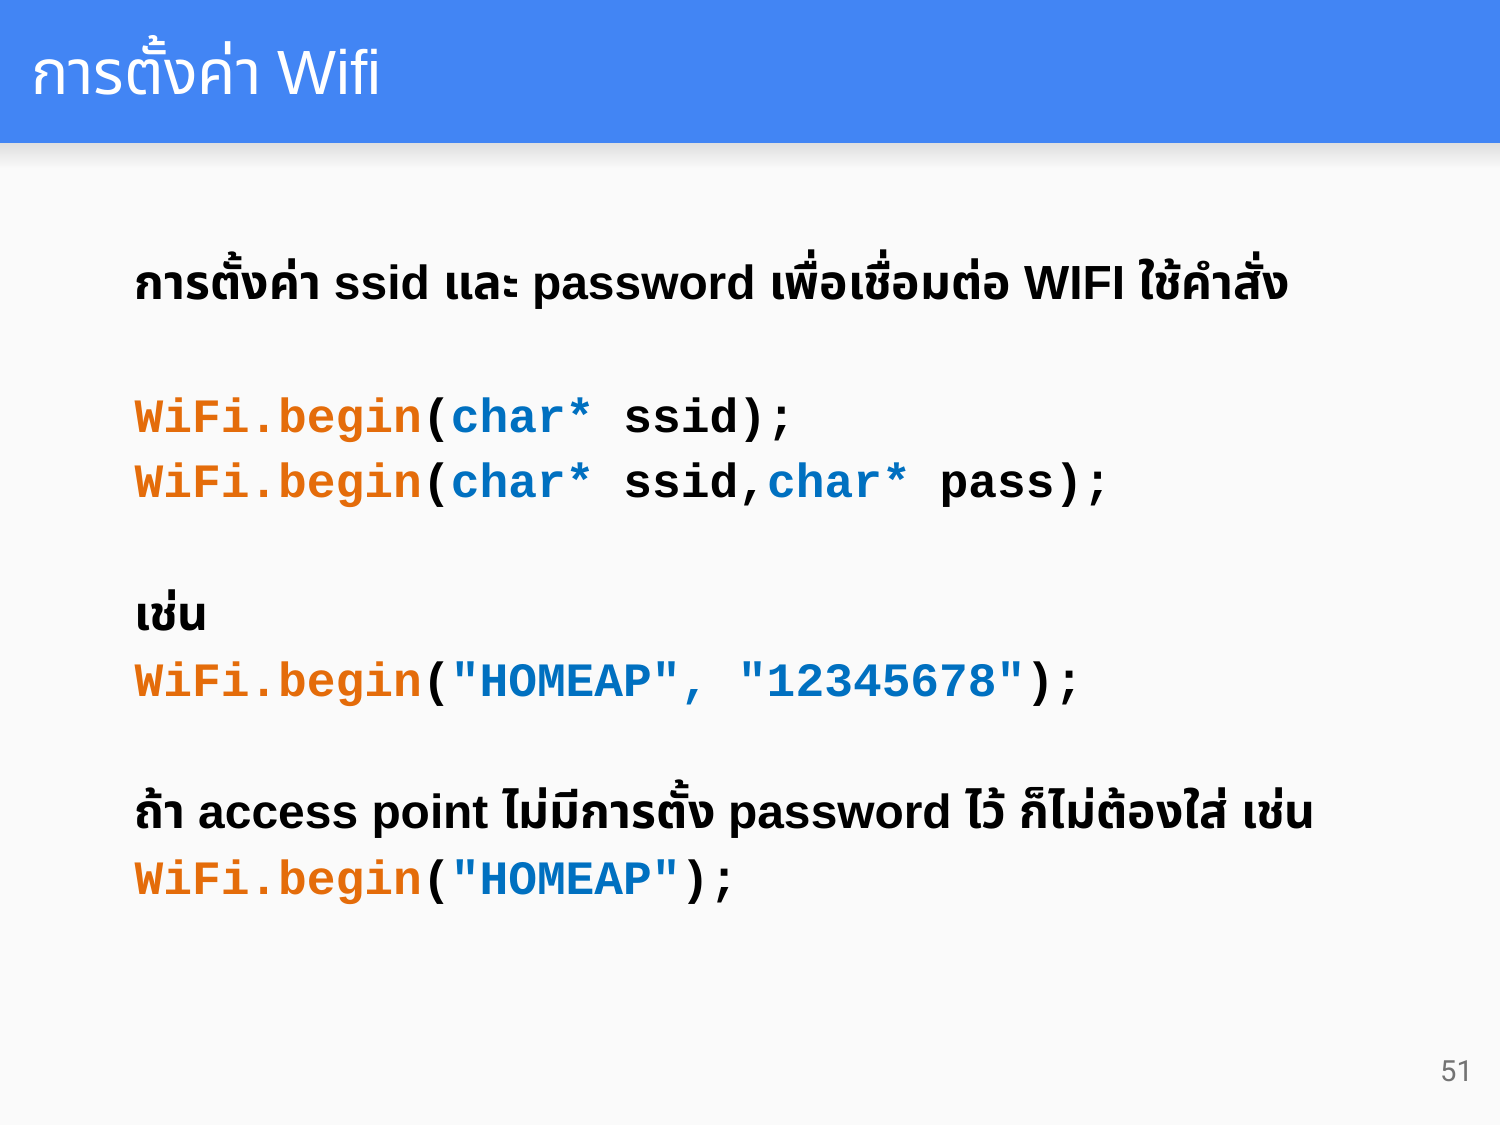

# การตั้งค่า Wifi
การตั้งค่า ssid และ password เพื่อเชื่อมต่อ WIFI ใช้คำสั่ง

WiFi.begin(char* ssid);
WiFi.begin(char* ssid,char* pass);

เช่น
WiFi.begin("HOMEAP", "12345678");

ถ้า access point ไม่มีการตั้ง password ไว้ ก็ไม่ต้องใส่ เช่น
WiFi.begin("HOMEAP");

51